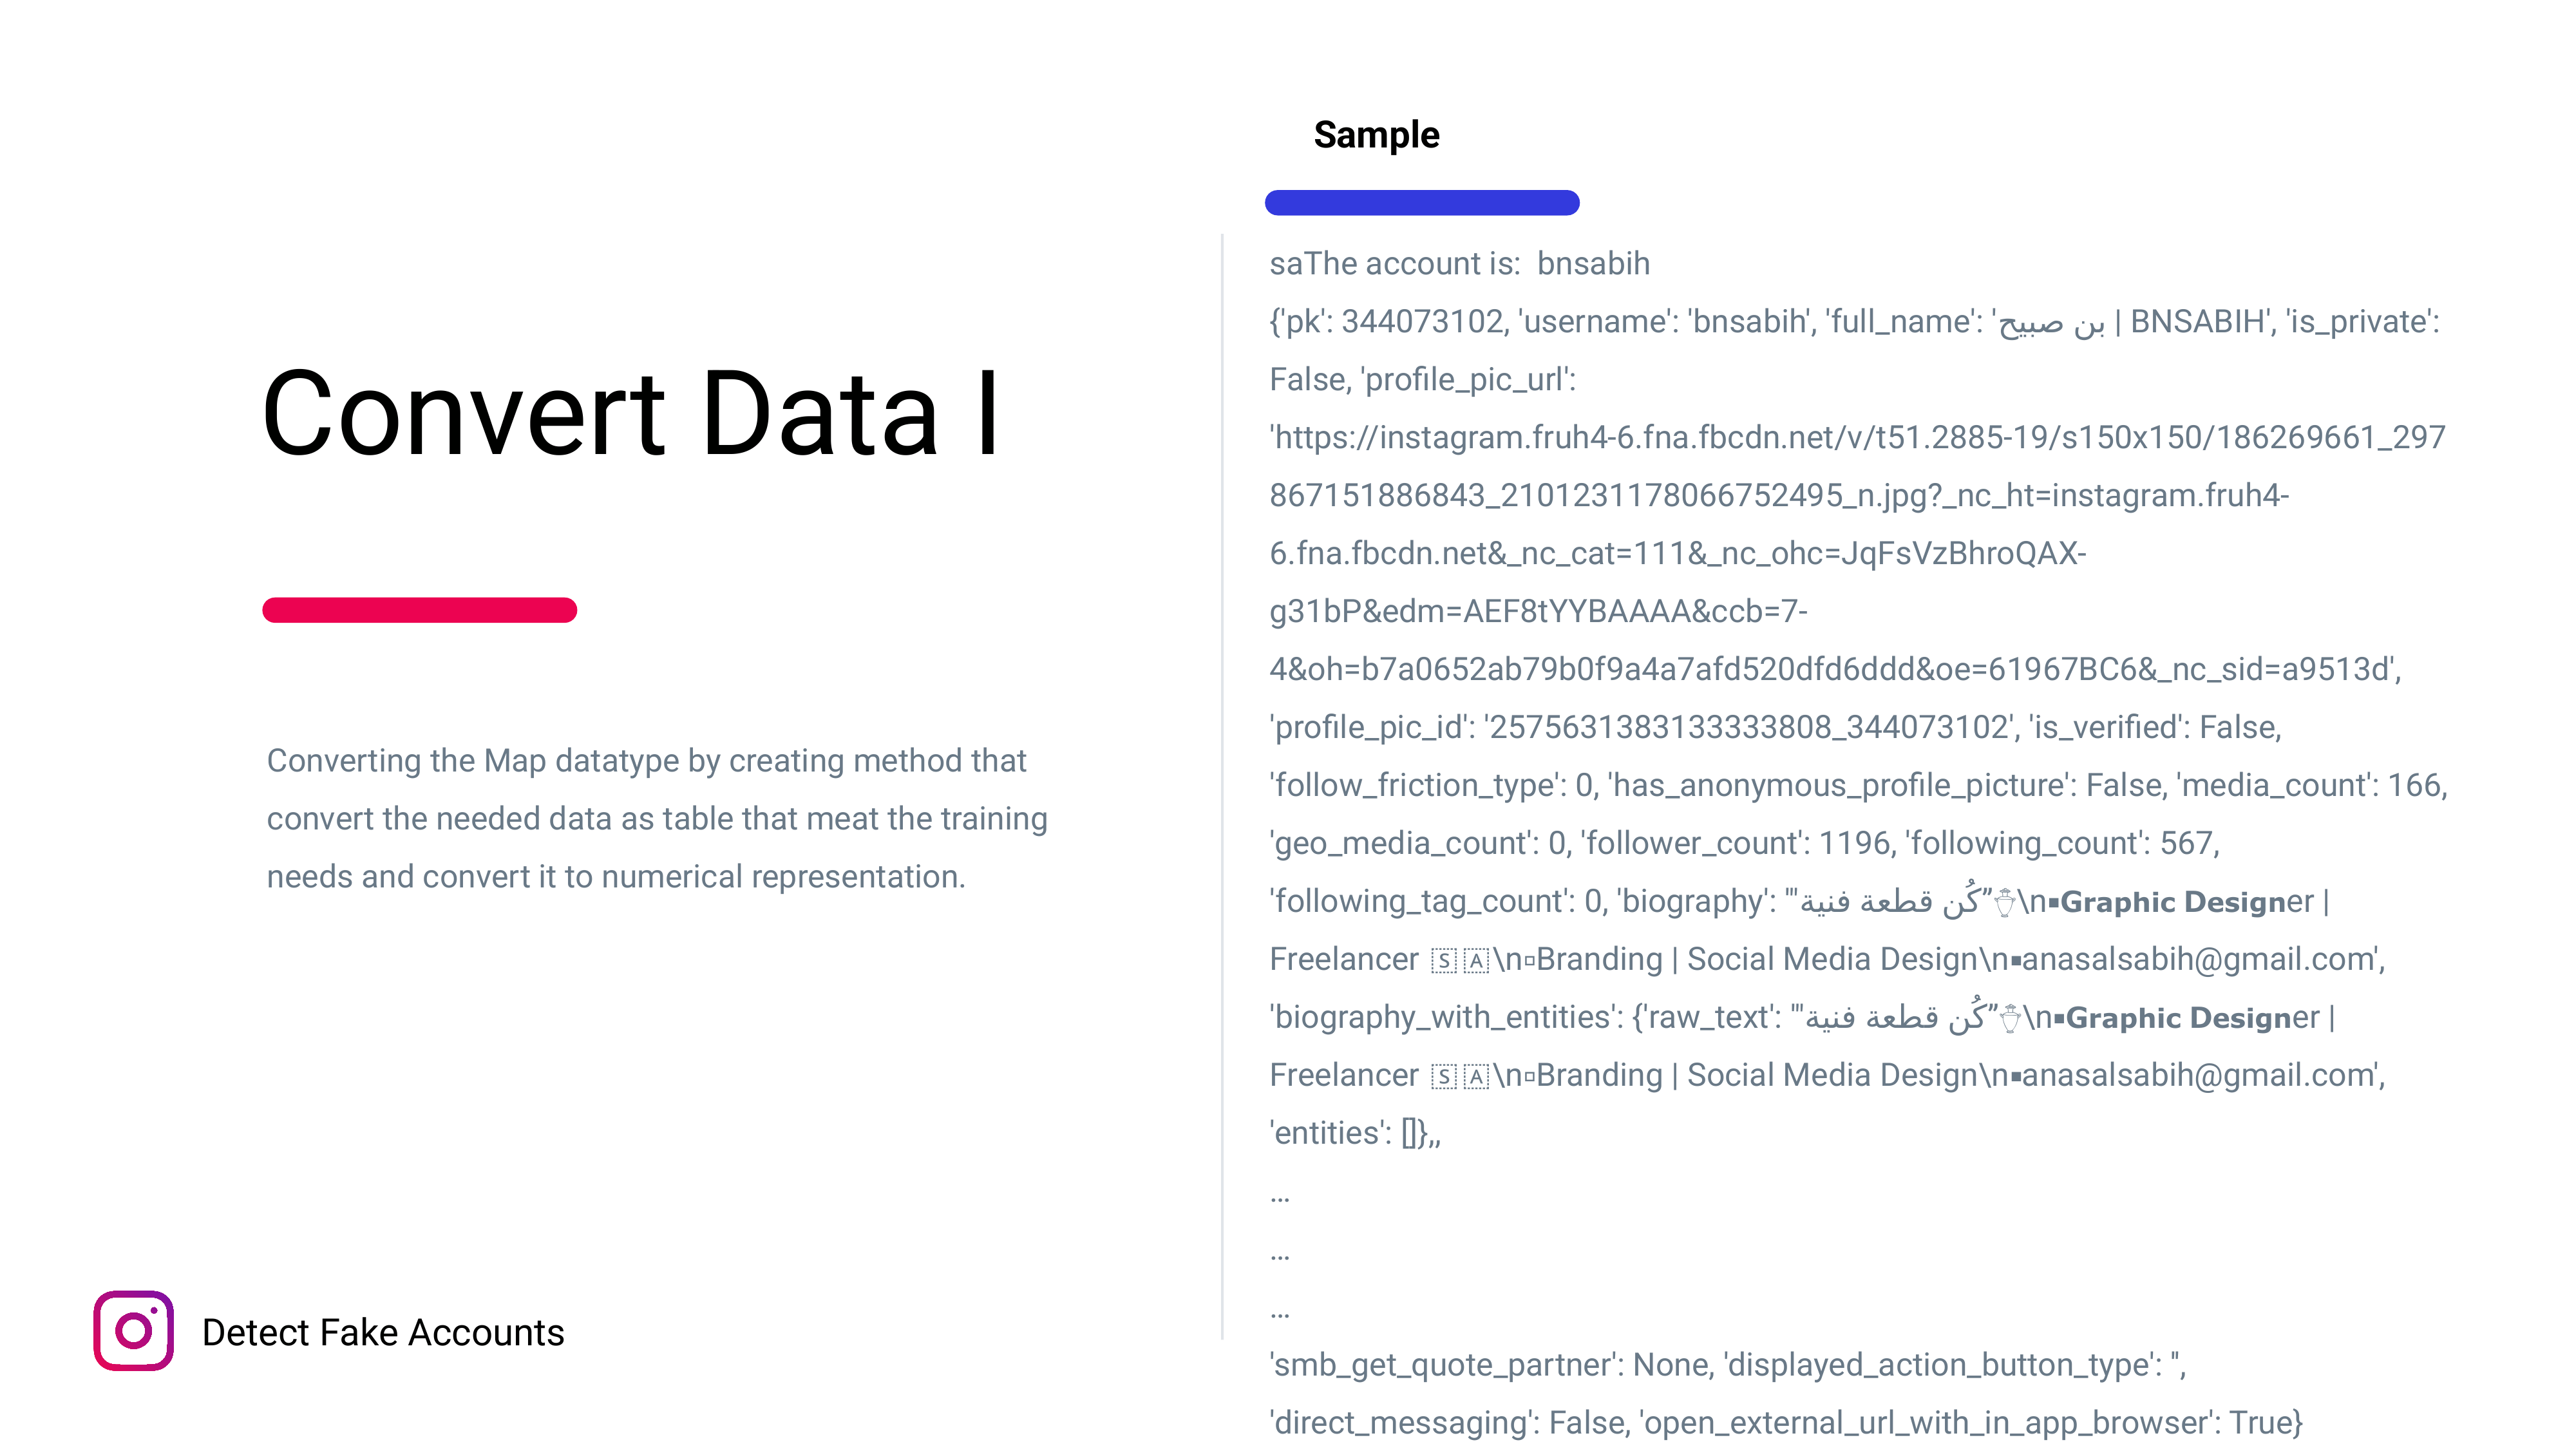

Sample

saThe account is:  bnsabih
{'pk': 344073102, 'username': 'bnsabih', 'full_name': 'بن صبيح | BNSABIH', 'is_private': False, 'profile_pic_url': 'https://instagram.fruh4-6.fna.fbcdn.net/v/t51.2885-19/s150x150/186269661_297867151886843_2101231178066752495_n.jpg?_nc_ht=instagram.fruh4-6.fna.fbcdn.net&_nc_cat=111&_nc_ohc=JqFsVzBhroQAX-g31bP&edm=AEF8tYYBAAAA&ccb=7-4&oh=b7a0652ab79b0f9a4a7afd520dfd6ddd&oe=61967BC6&_nc_sid=a9513d', 'profile_pic_id': '2575631383133333808_344073102', 'is_verified': False, 'follow_friction_type': 0, 'has_anonymous_profile_picture': False, 'media_count': 166, 'geo_media_count': 0, 'follower_count': 1196, 'following_count': 567, 'following_tag_count': 0, 'biography': '"كُن قطعة فنية”🏺\n▪️𝗚𝗿𝗮𝗽𝗵𝗶𝗰 𝗗𝗲𝘀𝗶𝗴𝗻er | Freelancer 🇸🇦\n▫️Branding | Social Media Design\n▪️anasalsabih@gmail.com', 'biography_with_entities': {'raw_text': '"كُن قطعة فنية”🏺\n▪️𝗚𝗿𝗮𝗽𝗵𝗶𝗰 𝗗𝗲𝘀𝗶𝗴𝗻er | Freelancer 🇸🇦\n▫️Branding | Social Media Design\n▪️anasalsabih@gmail.com', 'entities': []},,
…
…
…
'smb_get_quote_partner': None, 'displayed_action_button_type': '', 'direct_messaging': False, 'open_external_url_with_in_app_browser': True}

Convert Data I

Converting the Map datatype by creating method that convert the needed data as table that meat the training needs and convert it to numerical representation.

Social Network

Analytics and Planning

Detect Fake Accounts